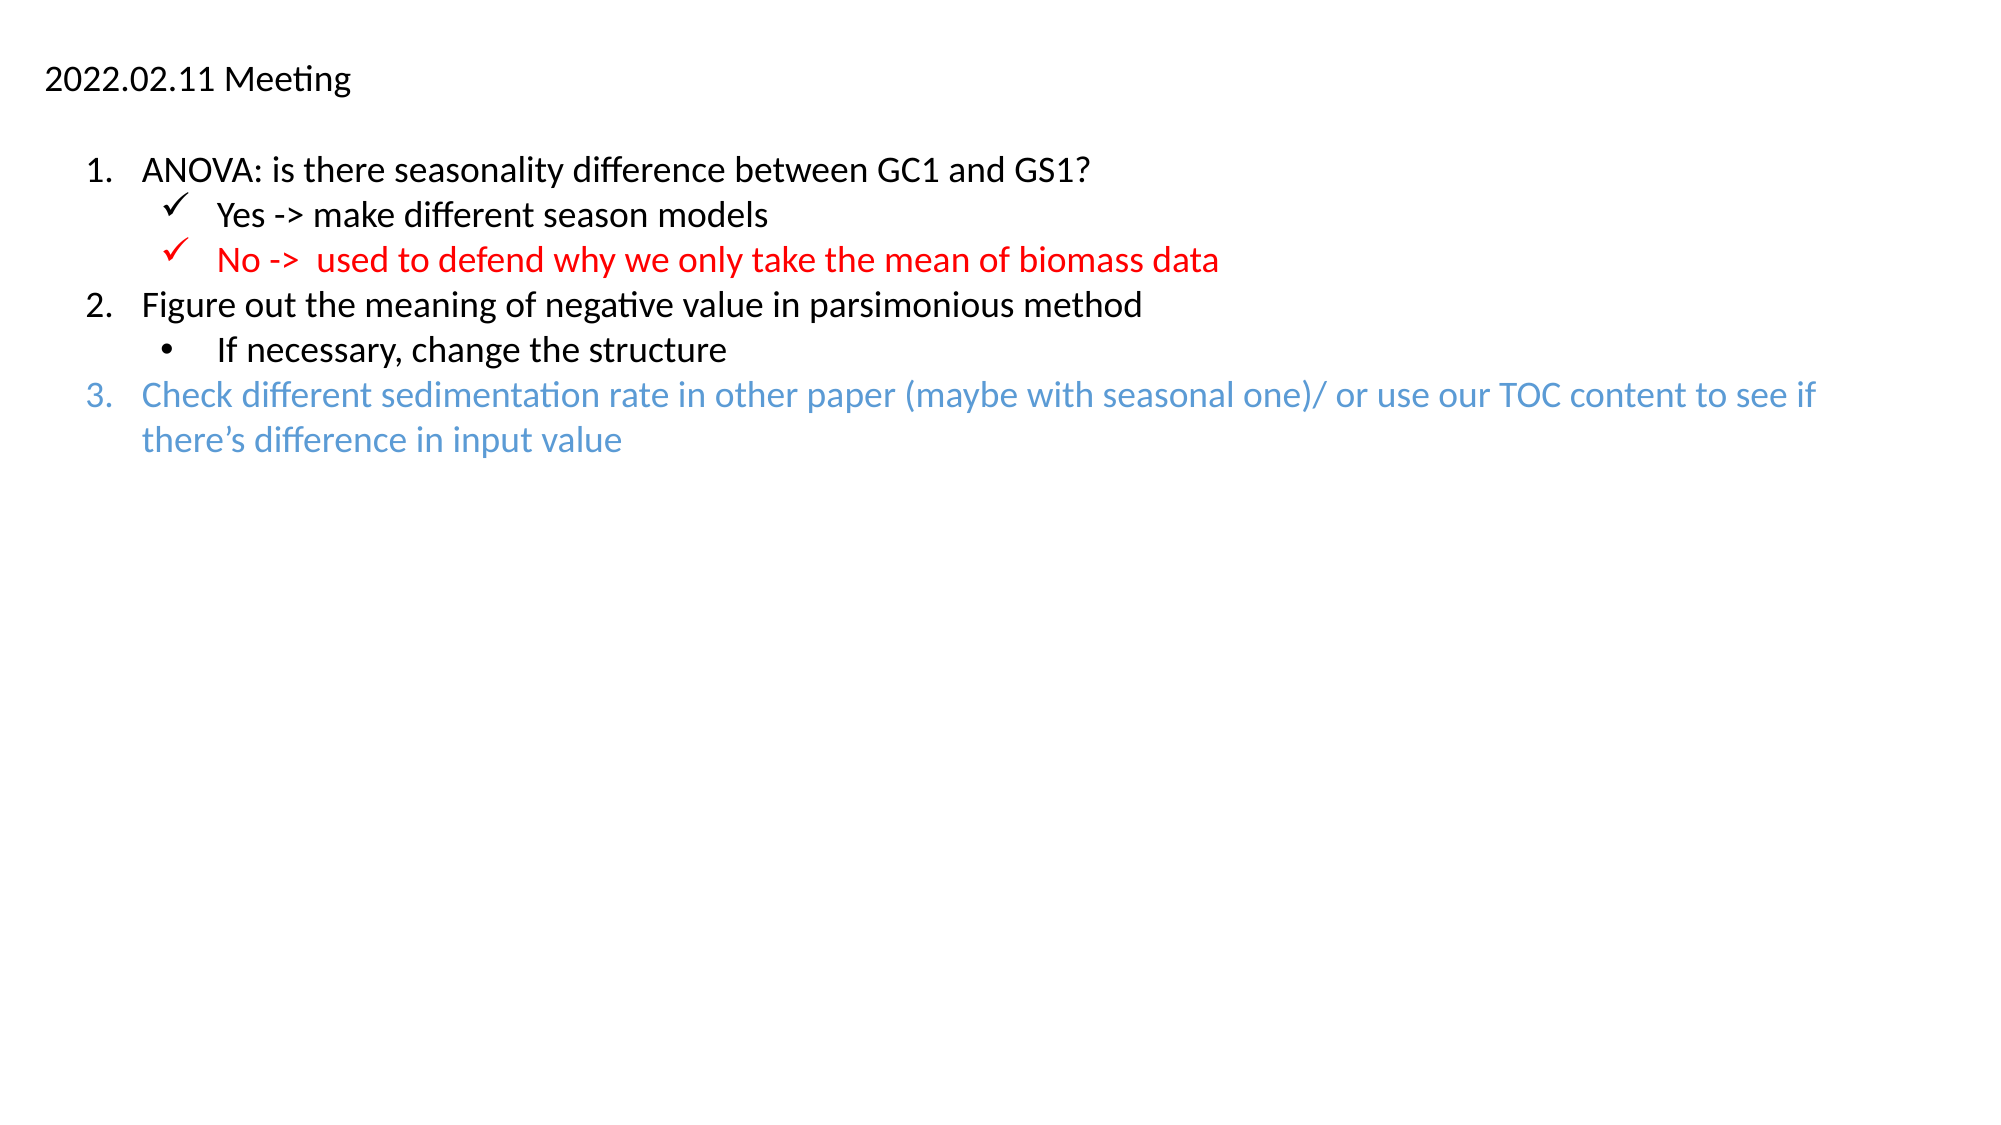

2022.02.11 Meeting
ANOVA: is there seasonality difference between GC1 and GS1?
Yes -> make different season models
No ->  used to defend why we only take the mean of biomass data
Figure out the meaning of negative value in parsimonious method
If necessary, change the structure
Check different sedimentation rate in other paper (maybe with seasonal one)/ or use our TOC content to see if there’s difference in input value